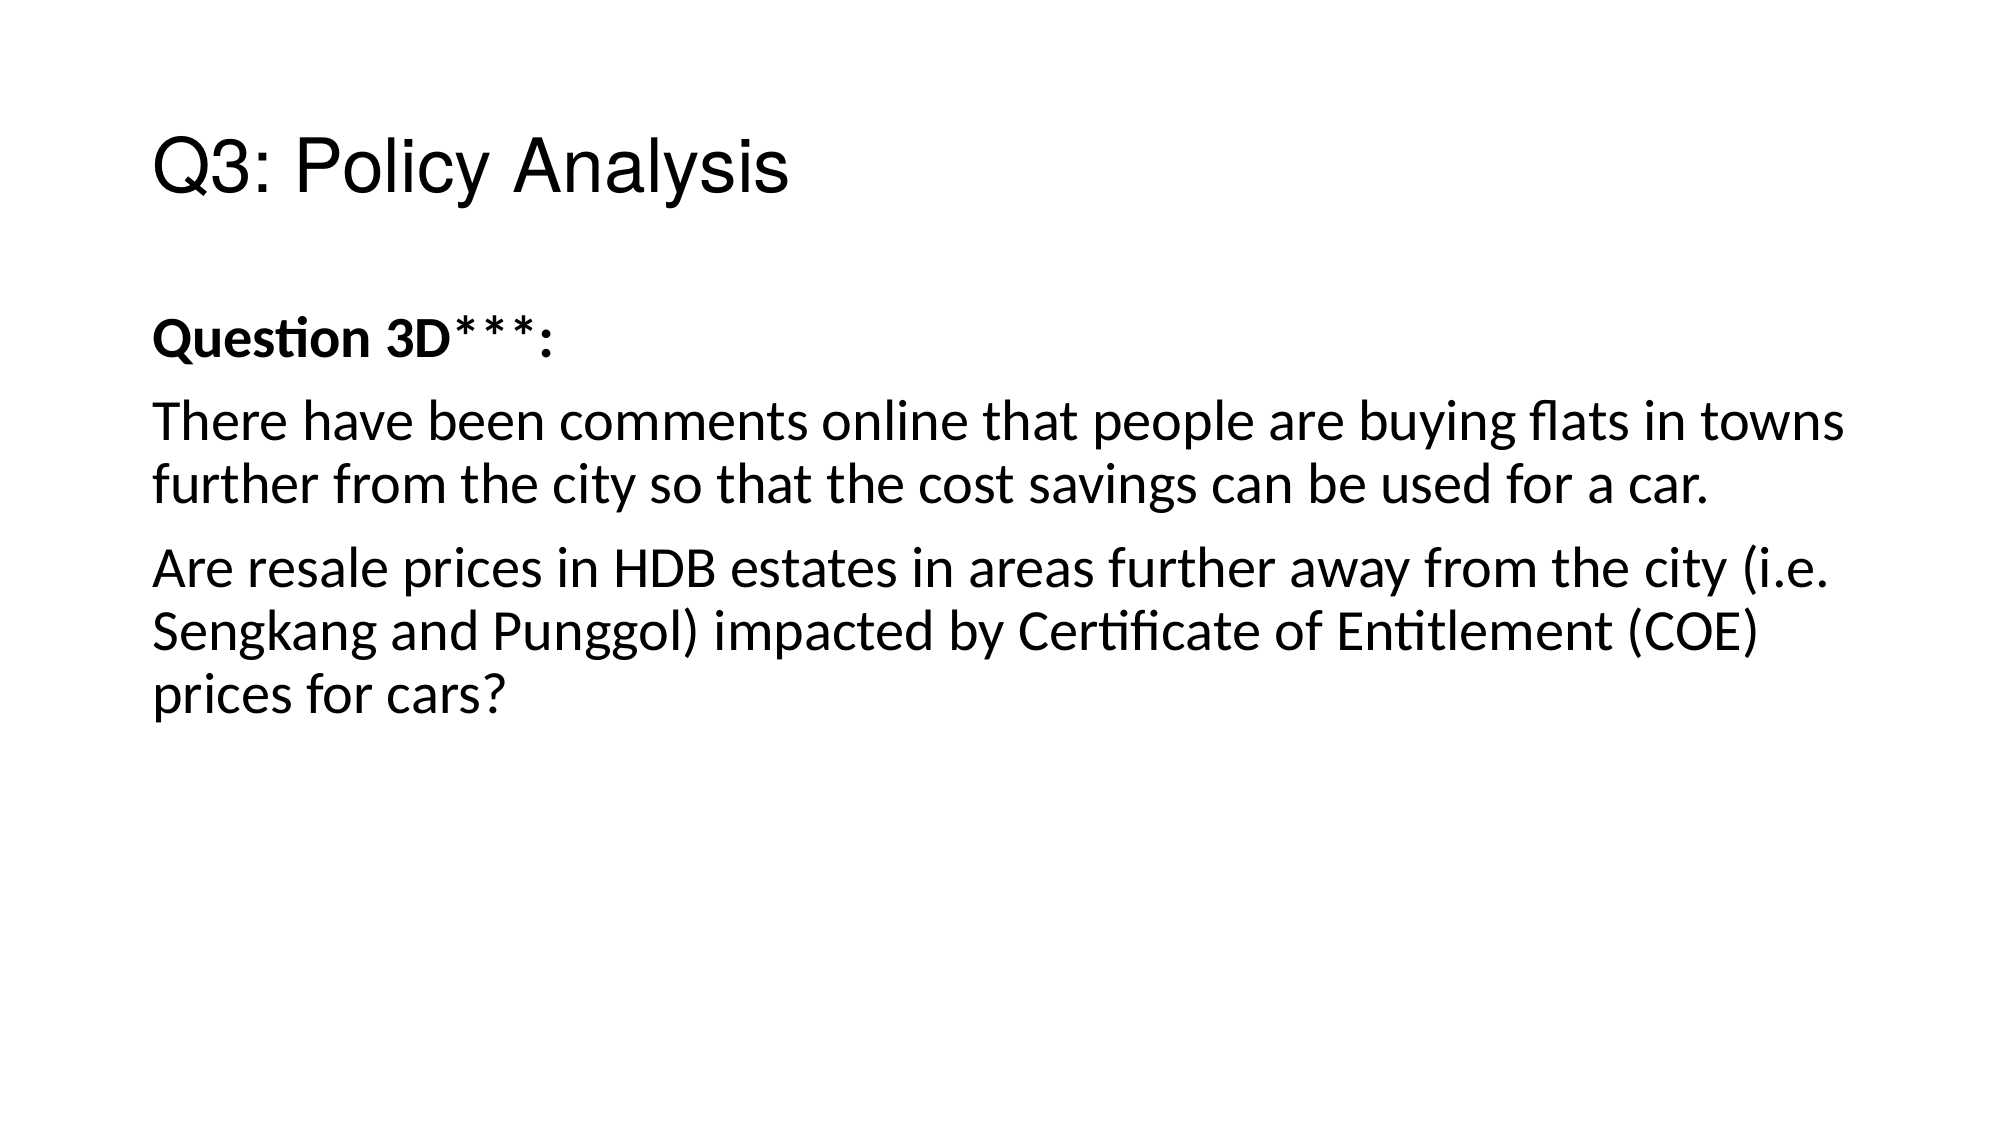

# Q3: Policy Analysis
Question 3D***:
There have been comments online that people are buying flats in towns further from the city so that the cost savings can be used for a car.
Are resale prices in HDB estates in areas further away from the city (i.e. Sengkang and Punggol) impacted by Certificate of Entitlement (COE) prices for cars?